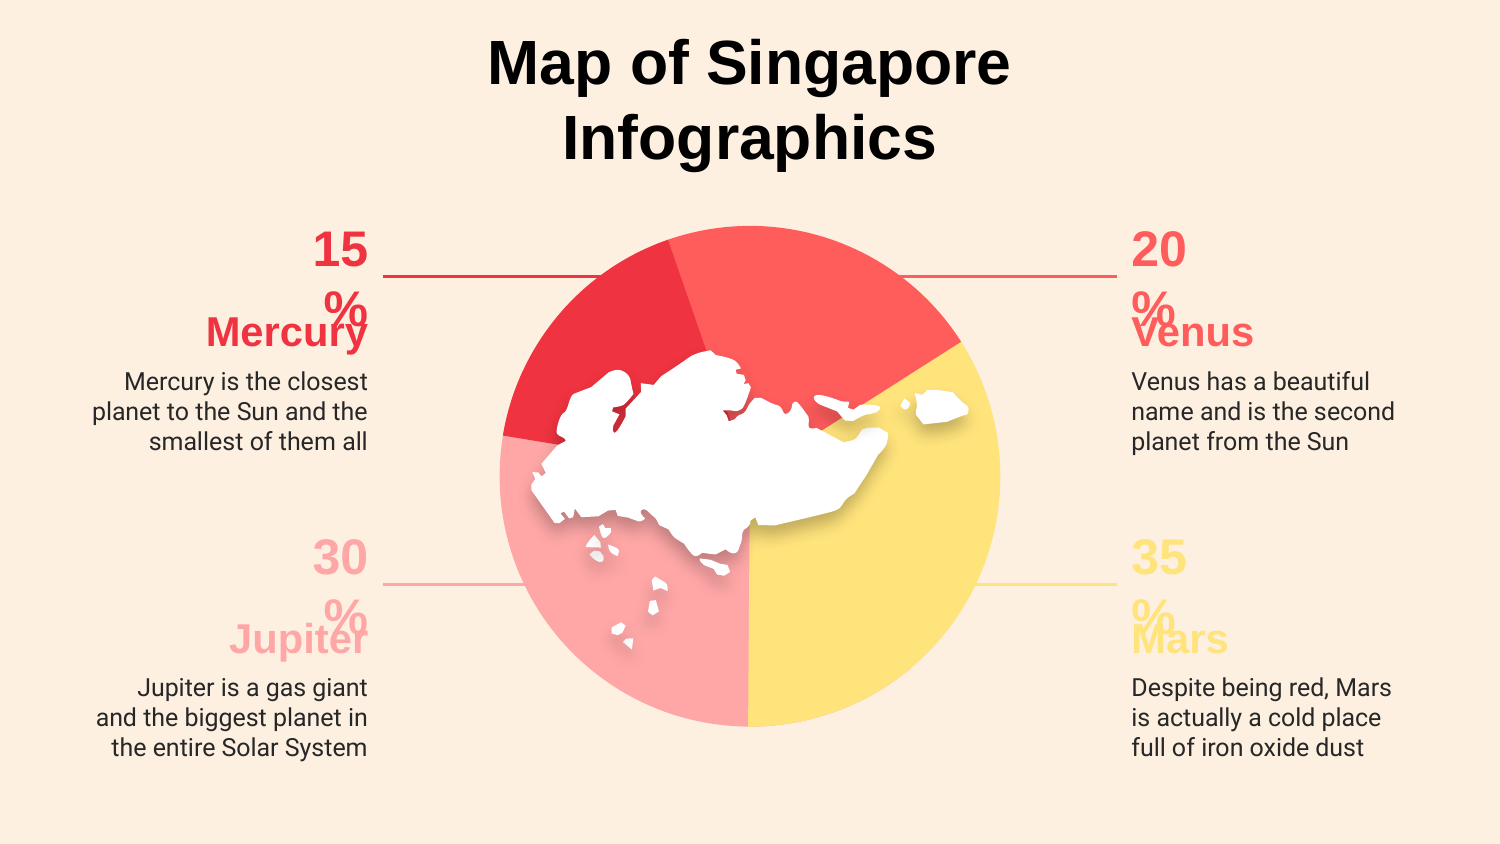

# Map of Singapore Infographics

15%
Mercury
Mercury is the closest planet to the Sun and the smallest of them all

20%
Venus
Venus has a beautiful name and is the second planet from the Sun

30%
Jupiter
Jupiter is a gas giant and the biggest planet in the entire Solar System

35%
Mars
Despite being red, Mars is actually a cold place full of iron oxide dust